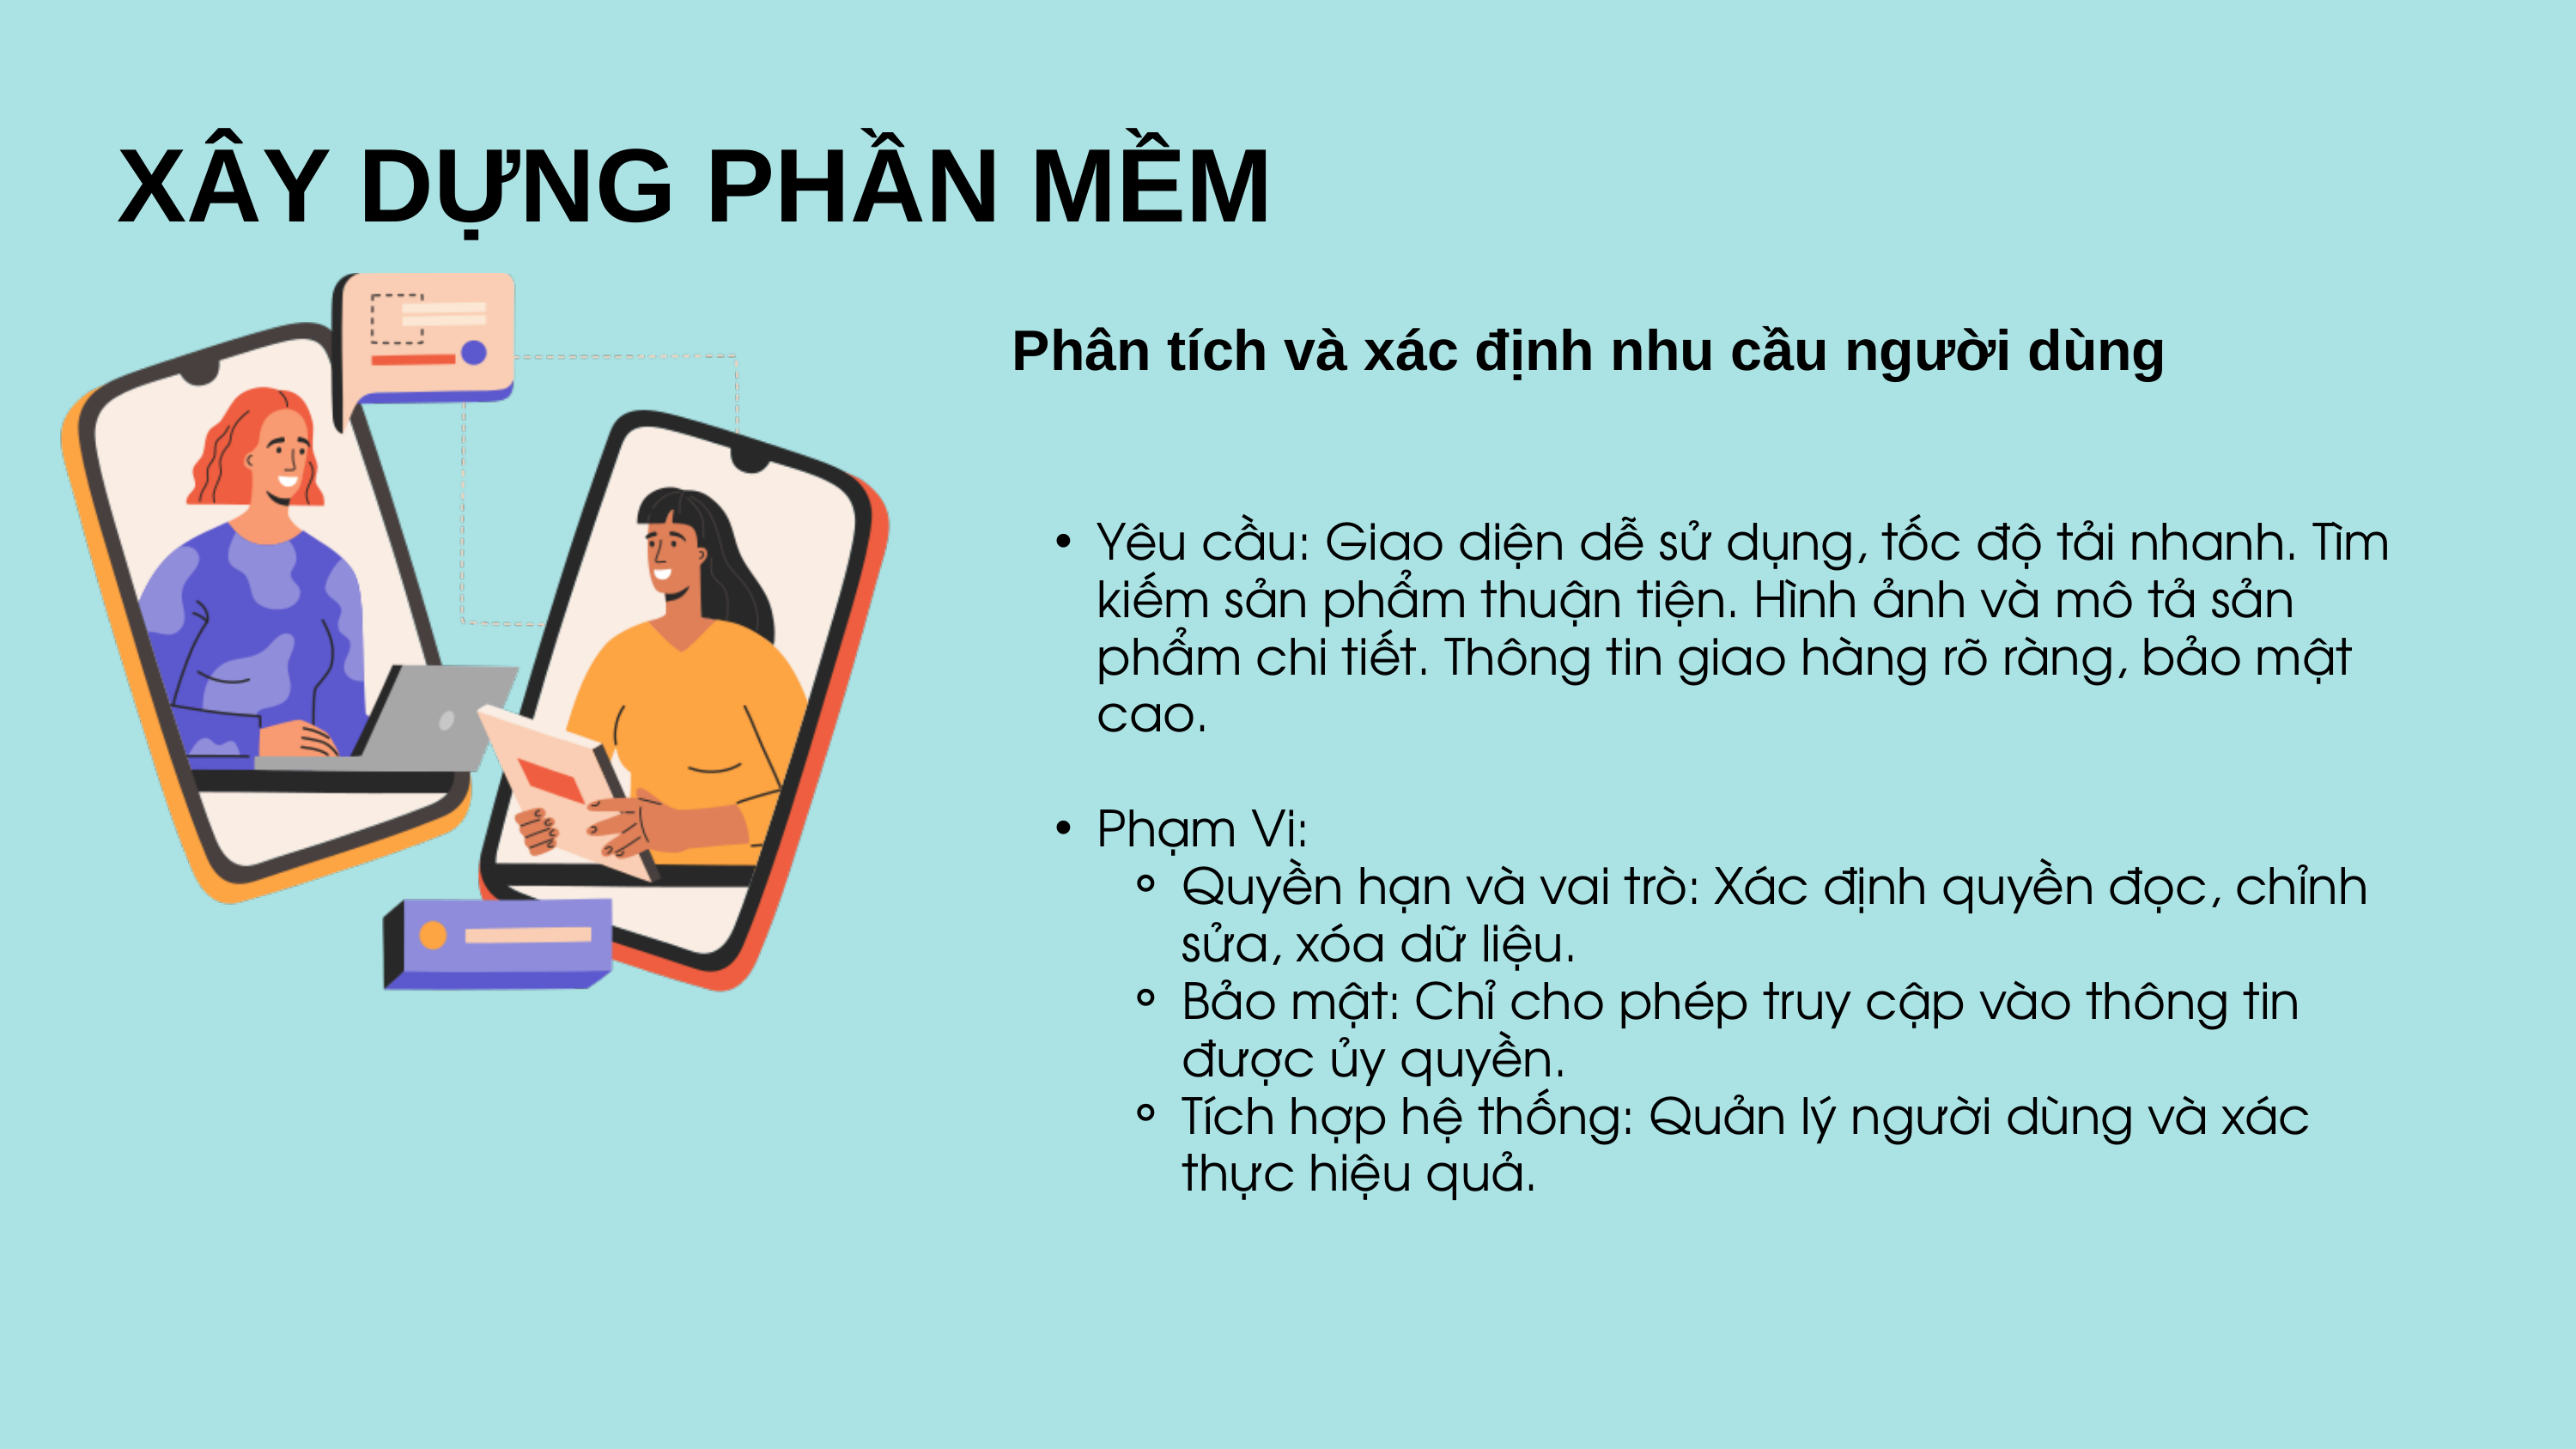

XÂY DỰNG PHẦN MỀM

Phân tích và xác định nhu cầu người dùng

Yêu cầu: Giao diện dễ sử dụng, tốc độ tải nhanh. Tìm kiếm sản phẩm thuận tiện. Hình ảnh và mô tả sản phẩm chi tiết. Thông tin giao hàng rõ ràng, bảo mật cao.

Phạm Vi:
Quyền hạn và vai trò: Xác định quyền đọc, chỉnh sửa, xóa dữ liệu.
Bảo mật: Chỉ cho phép truy cập vào thông tin được ủy quyền.
Tích hợp hệ thống: Quản lý người dùng và xác thực hiệu quả.